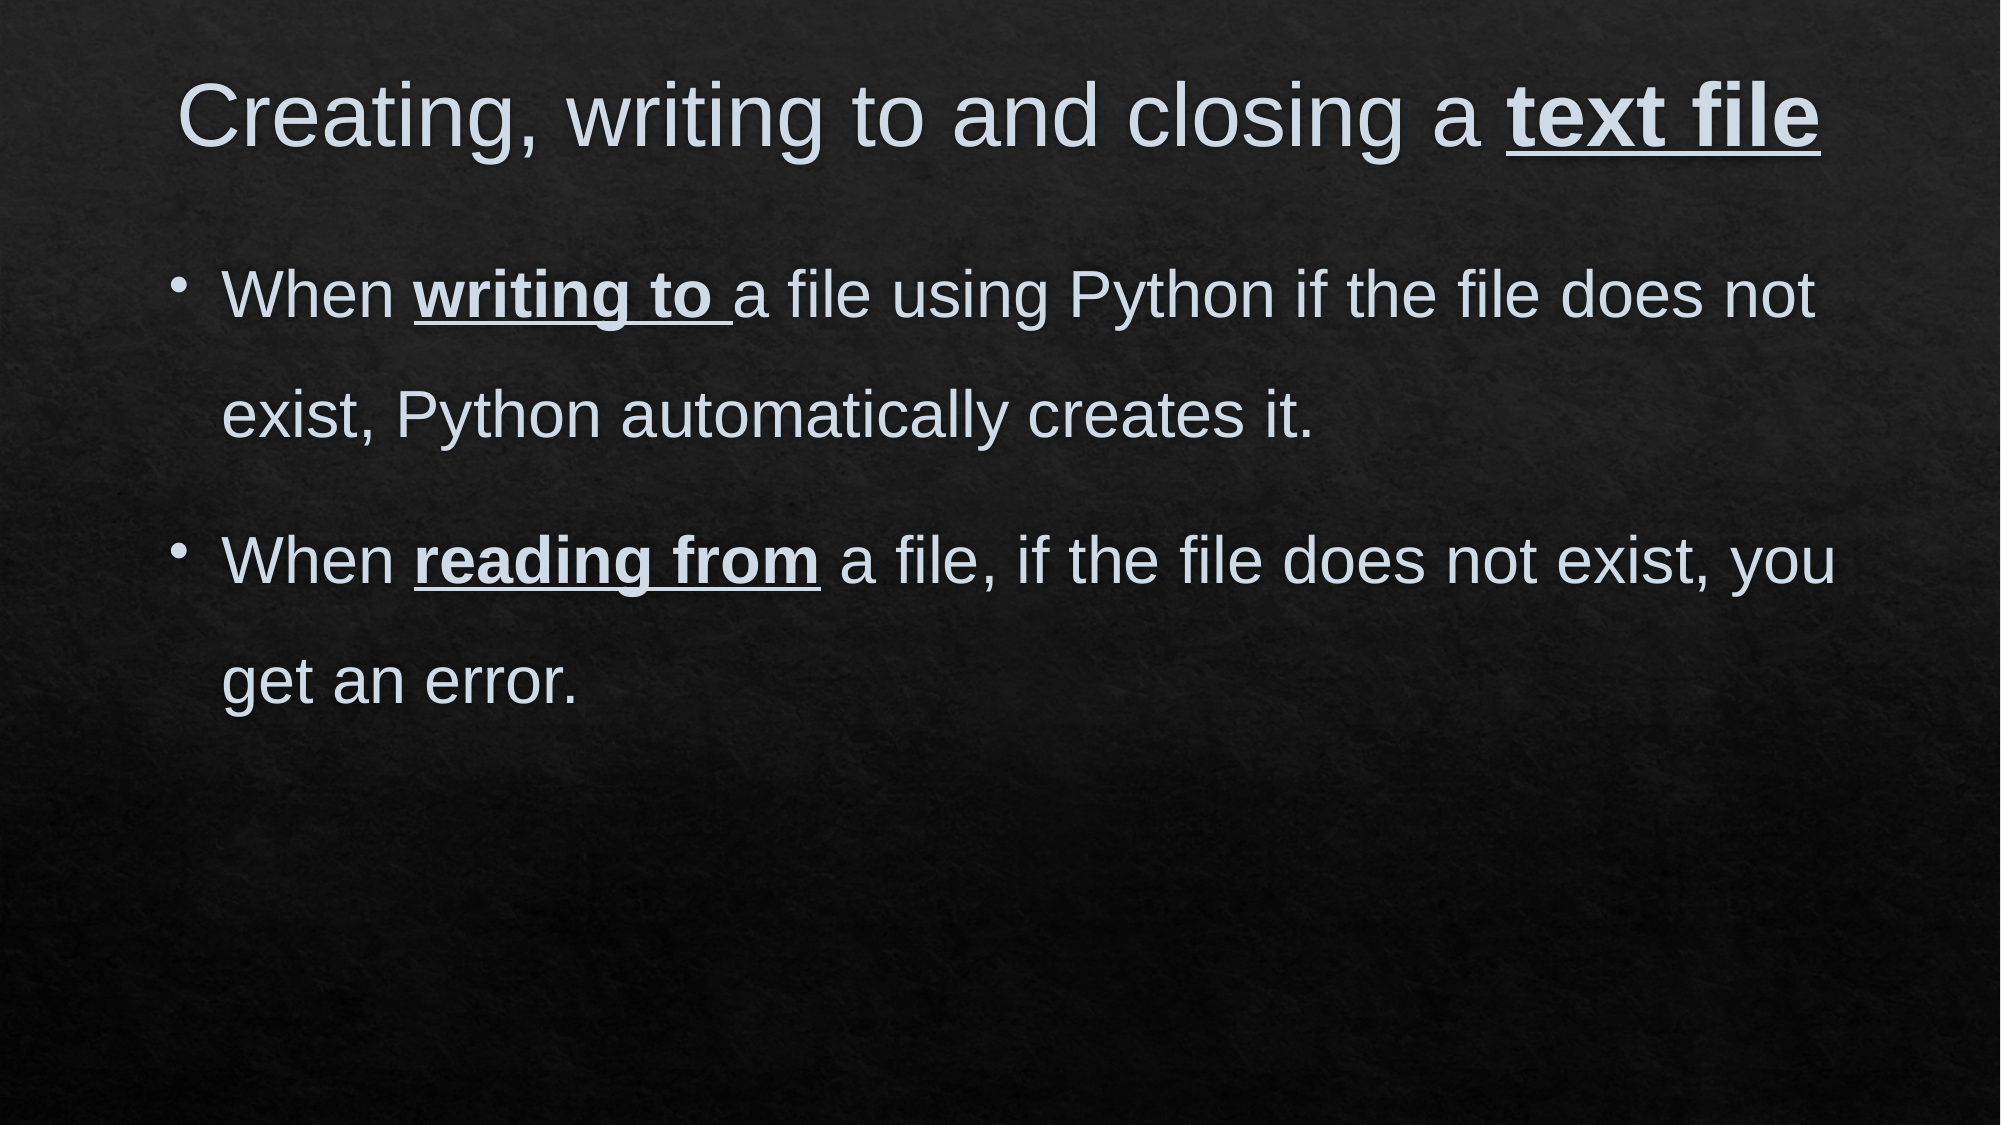

# Creating, writing to and closing a text file
When writing to a file using Python if the file does not exist, Python automatically creates it.
When reading from a file, if the file does not exist, you get an error.